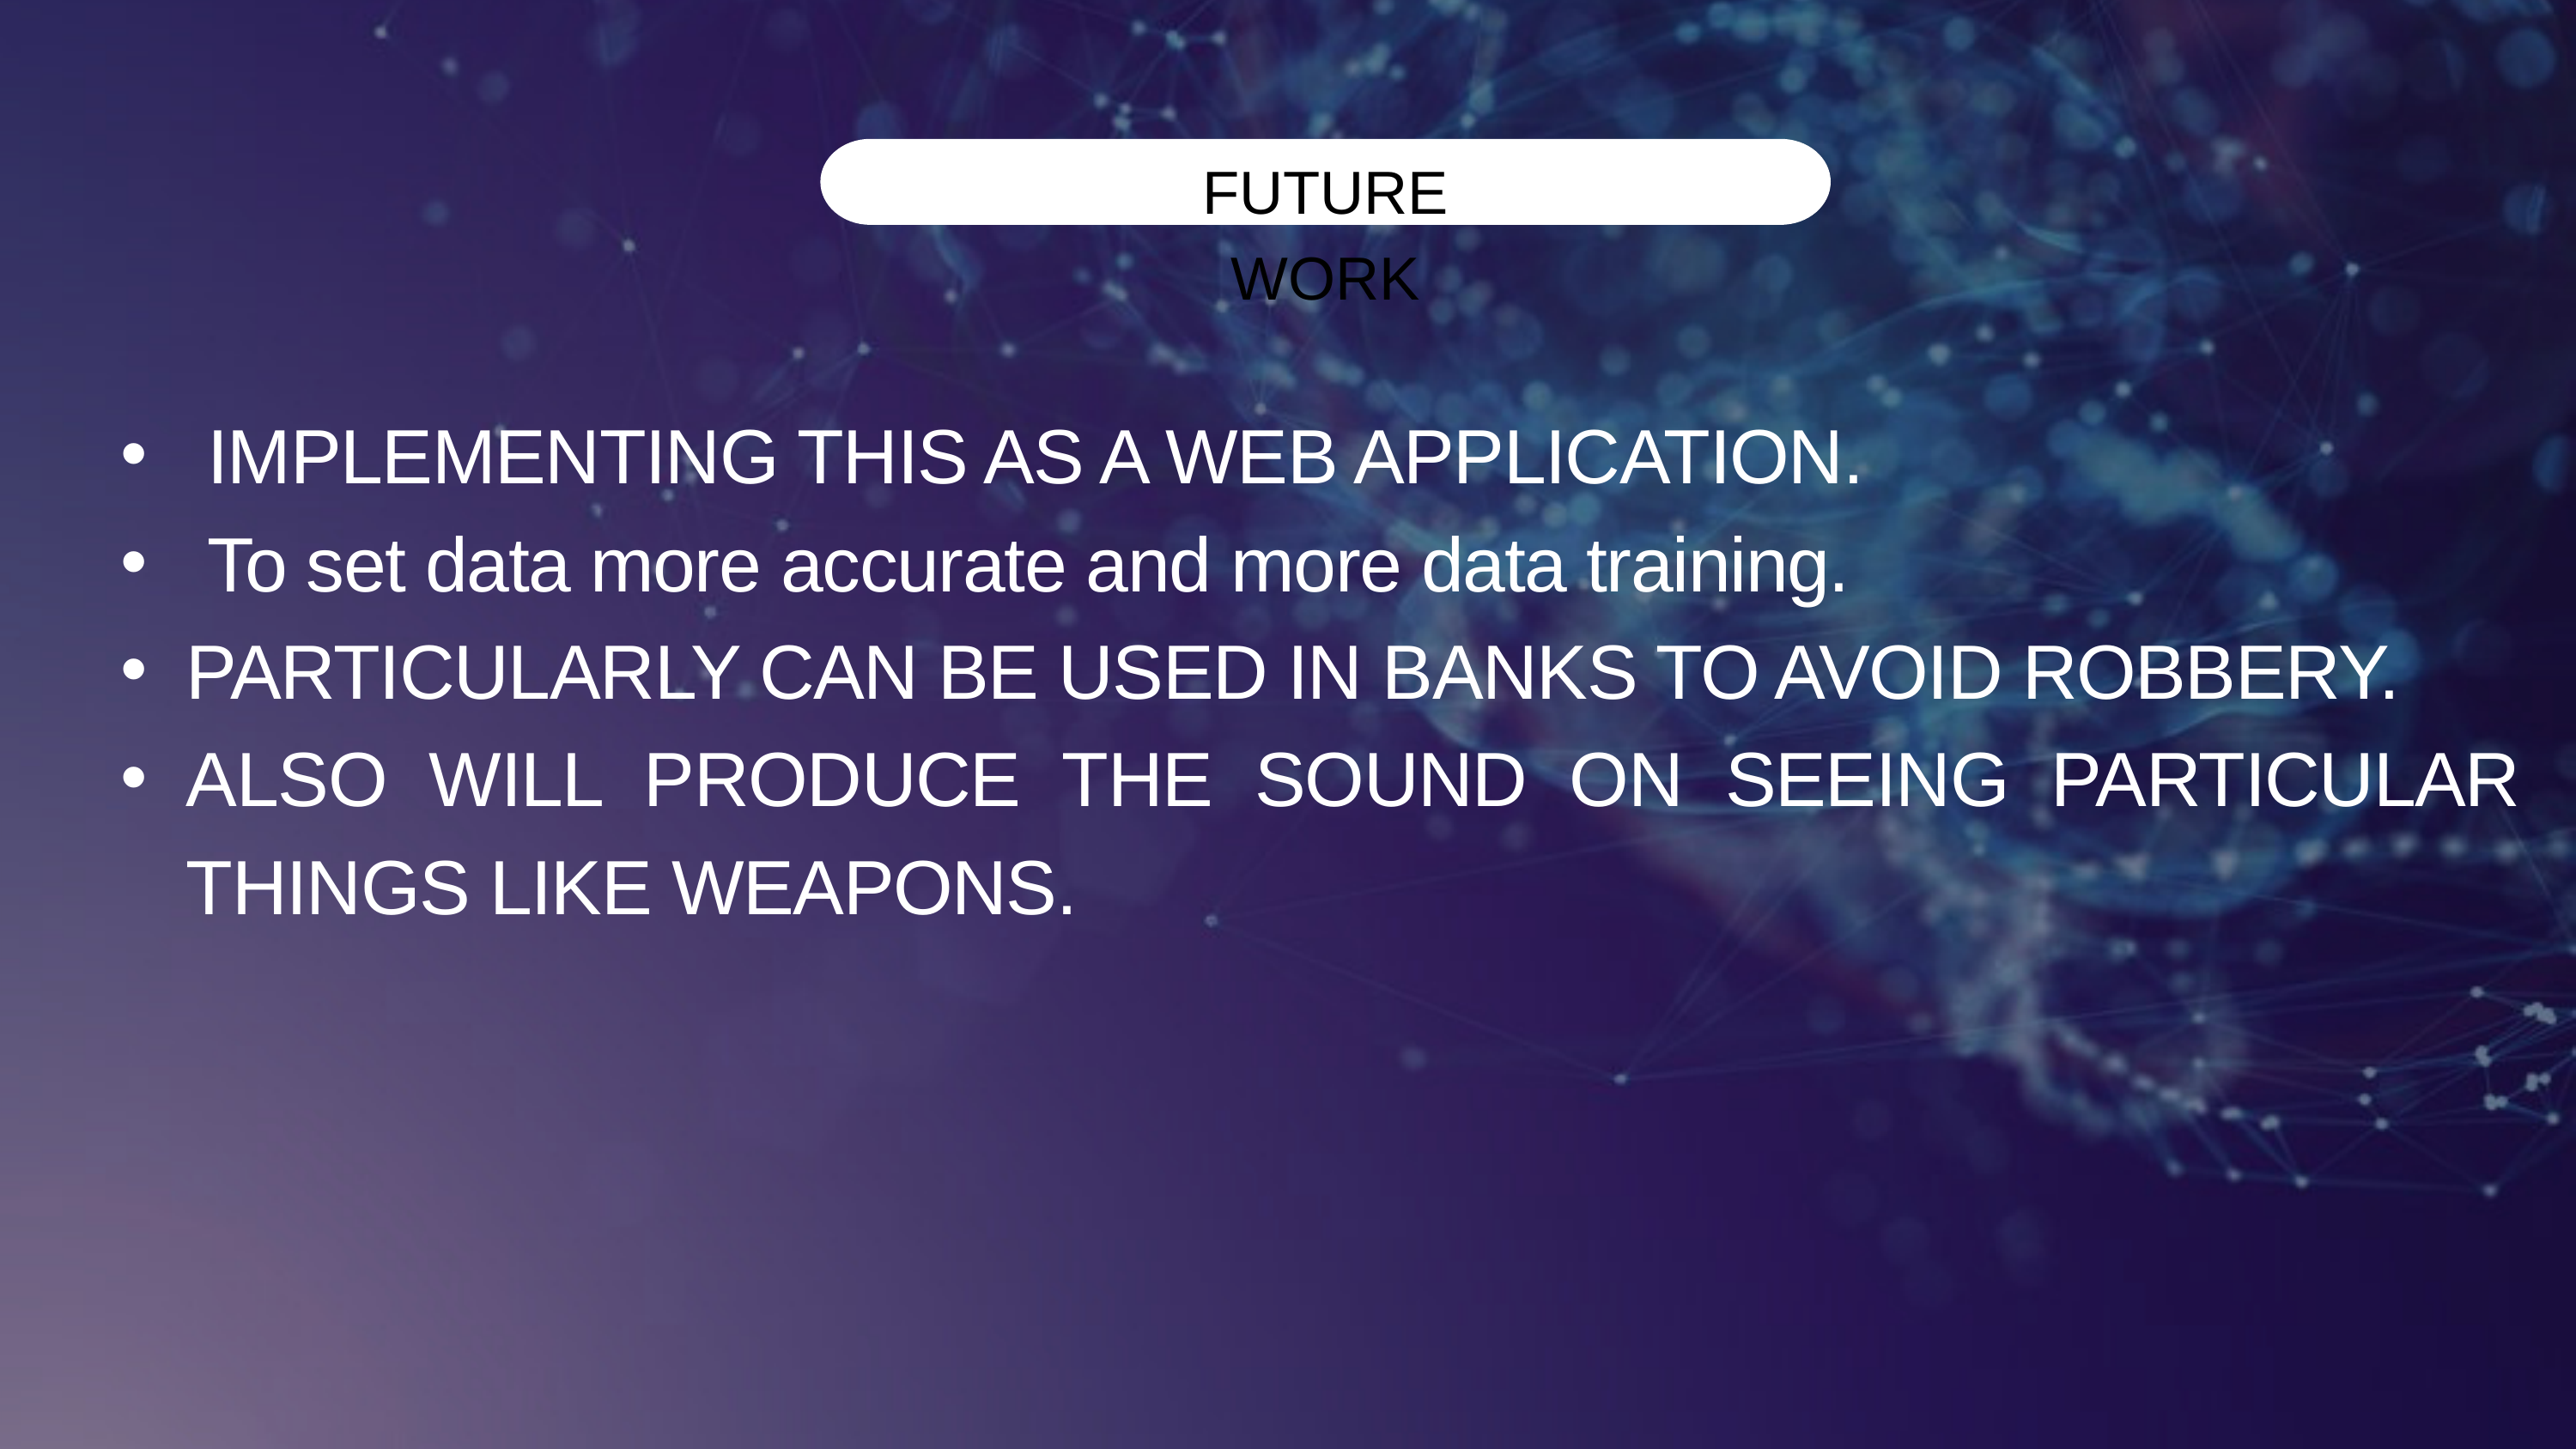

FUTURE WORK
 IMPLEMENTING THIS AS A WEB APPLICATION.
 To set data more accurate and more data training.
PARTICULARLY CAN BE USED IN BANKS TO AVOID ROBBERY.
ALSO WILL PRODUCE THE SOUND ON SEEING PARTICULAR THINGS LIKE WEAPONS.